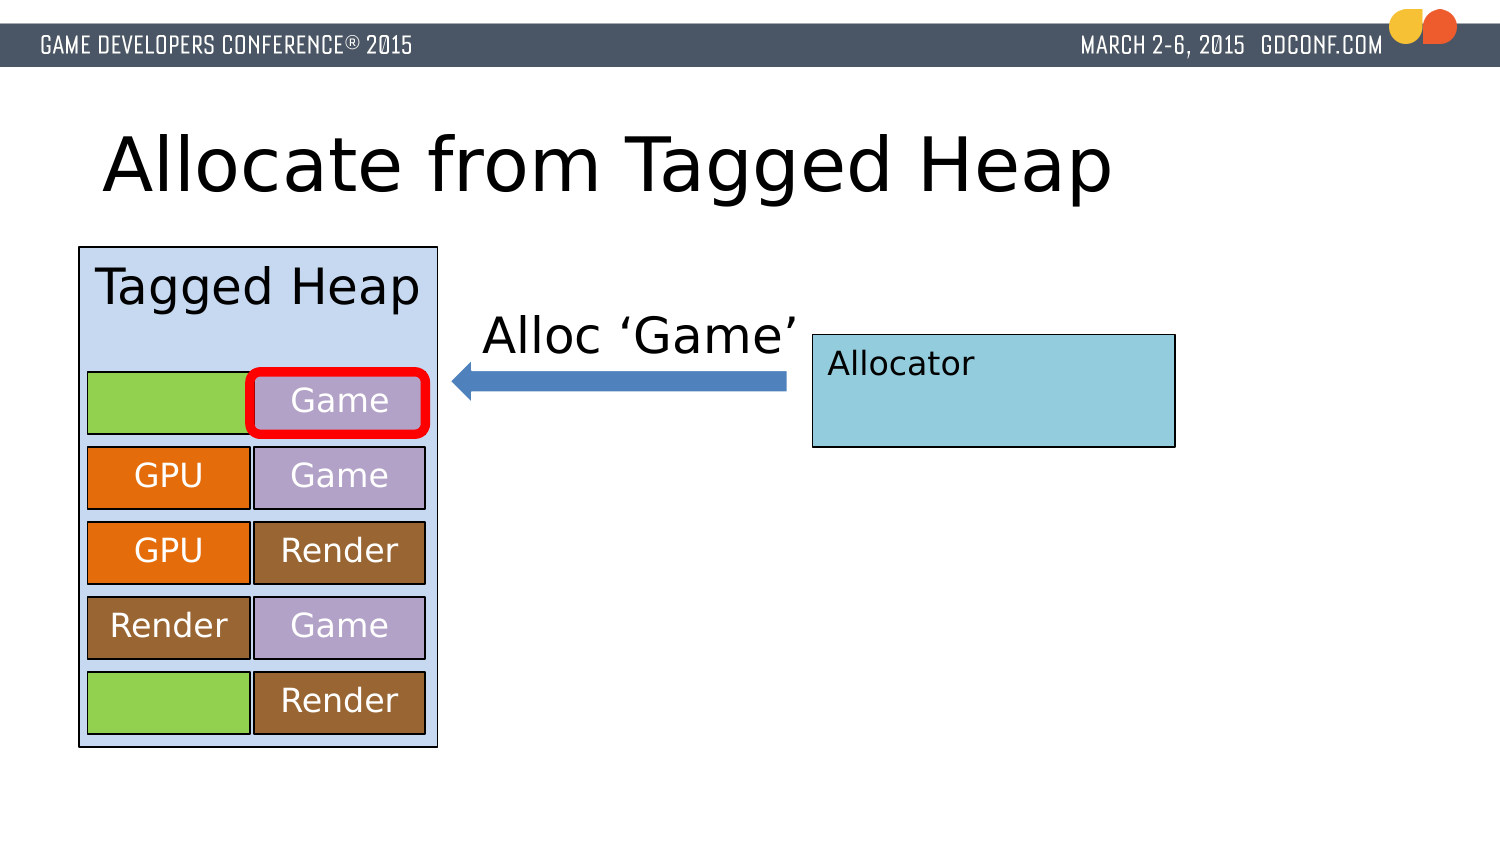

# Allocate from Tagged Heap
Tagged Heap
Alloc ‘Game’
Allocator

Game
GPU
Game
GPU
Render
Render
Game

Render